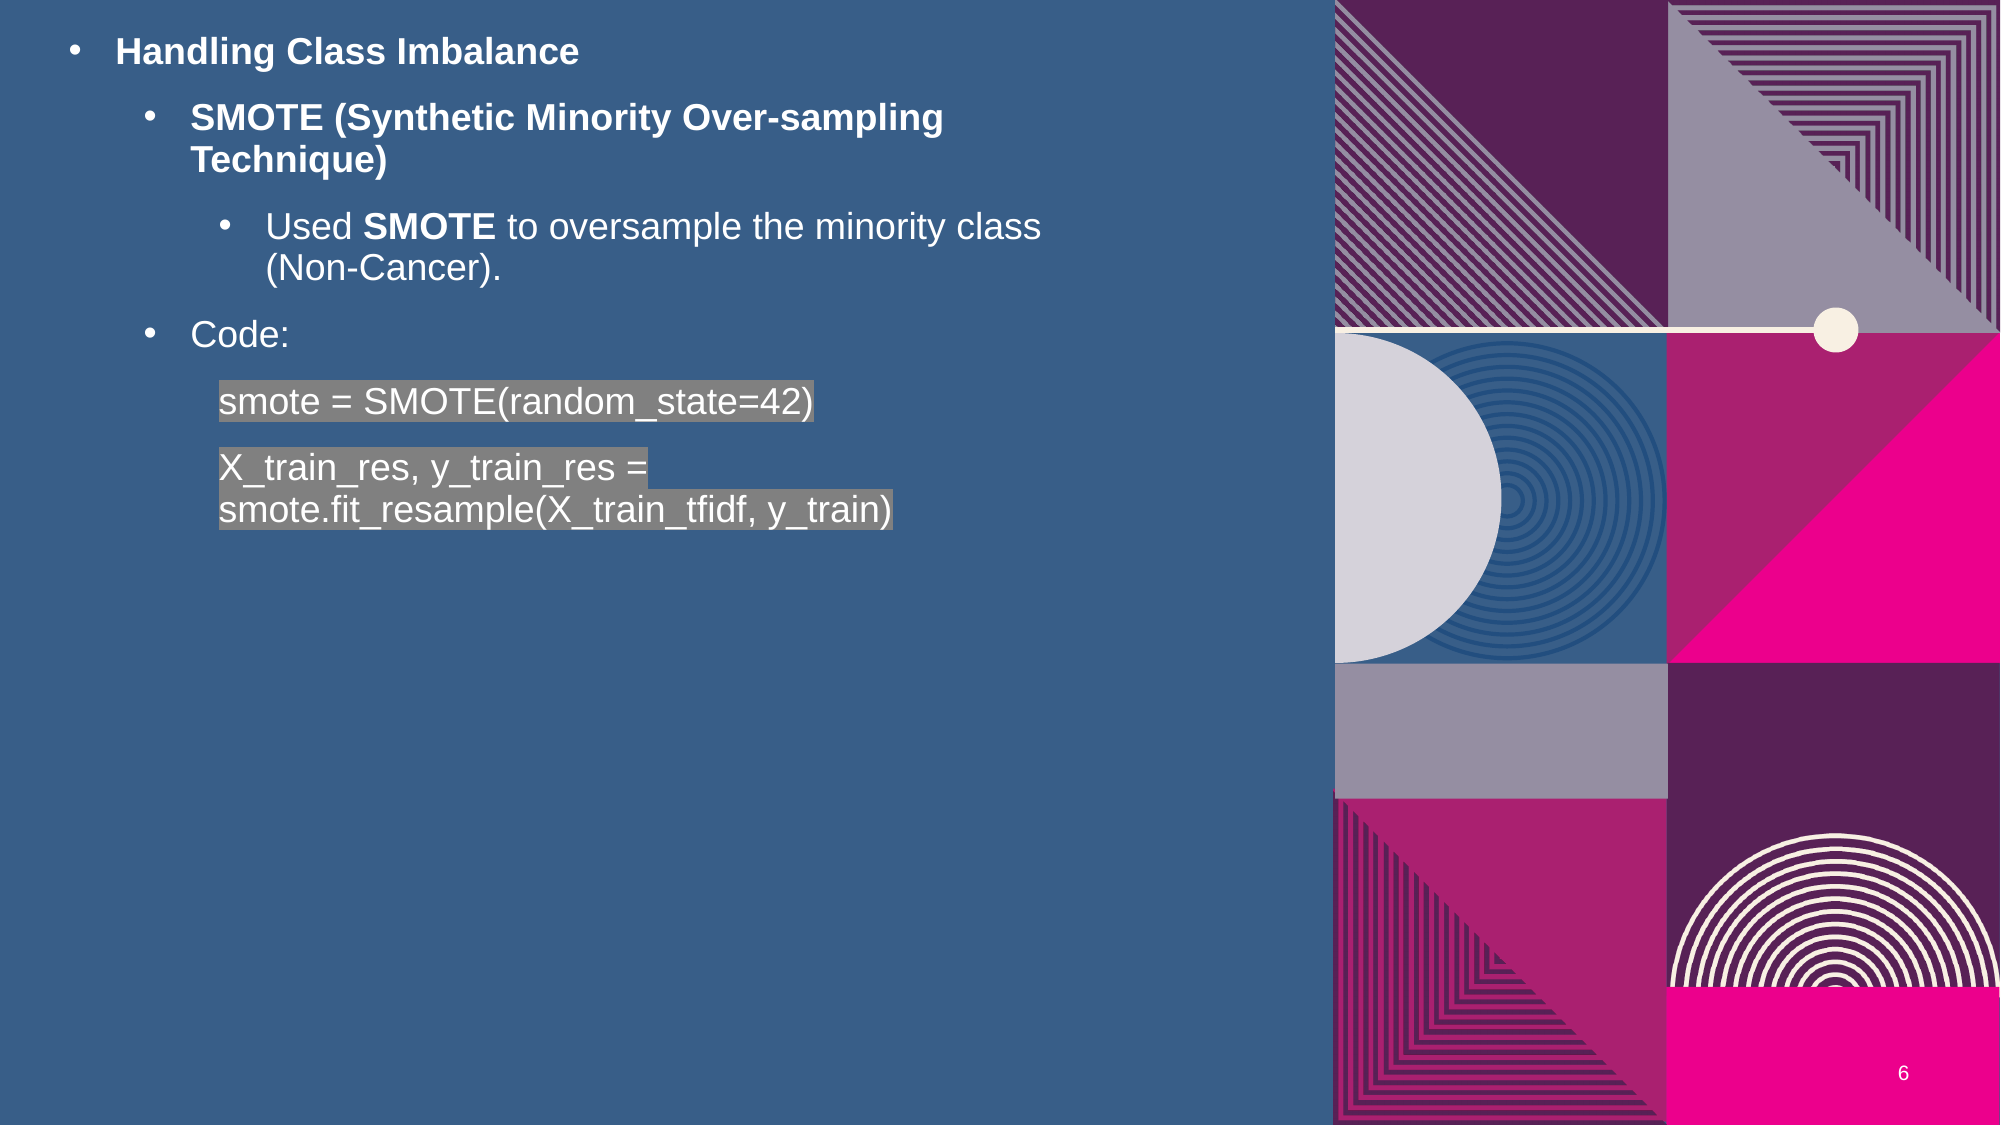

Handling Class Imbalance
SMOTE (Synthetic Minority Over-sampling Technique)
Used SMOTE to oversample the minority class (Non-Cancer).
Code:
smote = SMOTE(random_state=42)
X_train_res, y_train_res = smote.fit_resample(X_train_tfidf, y_train)

6